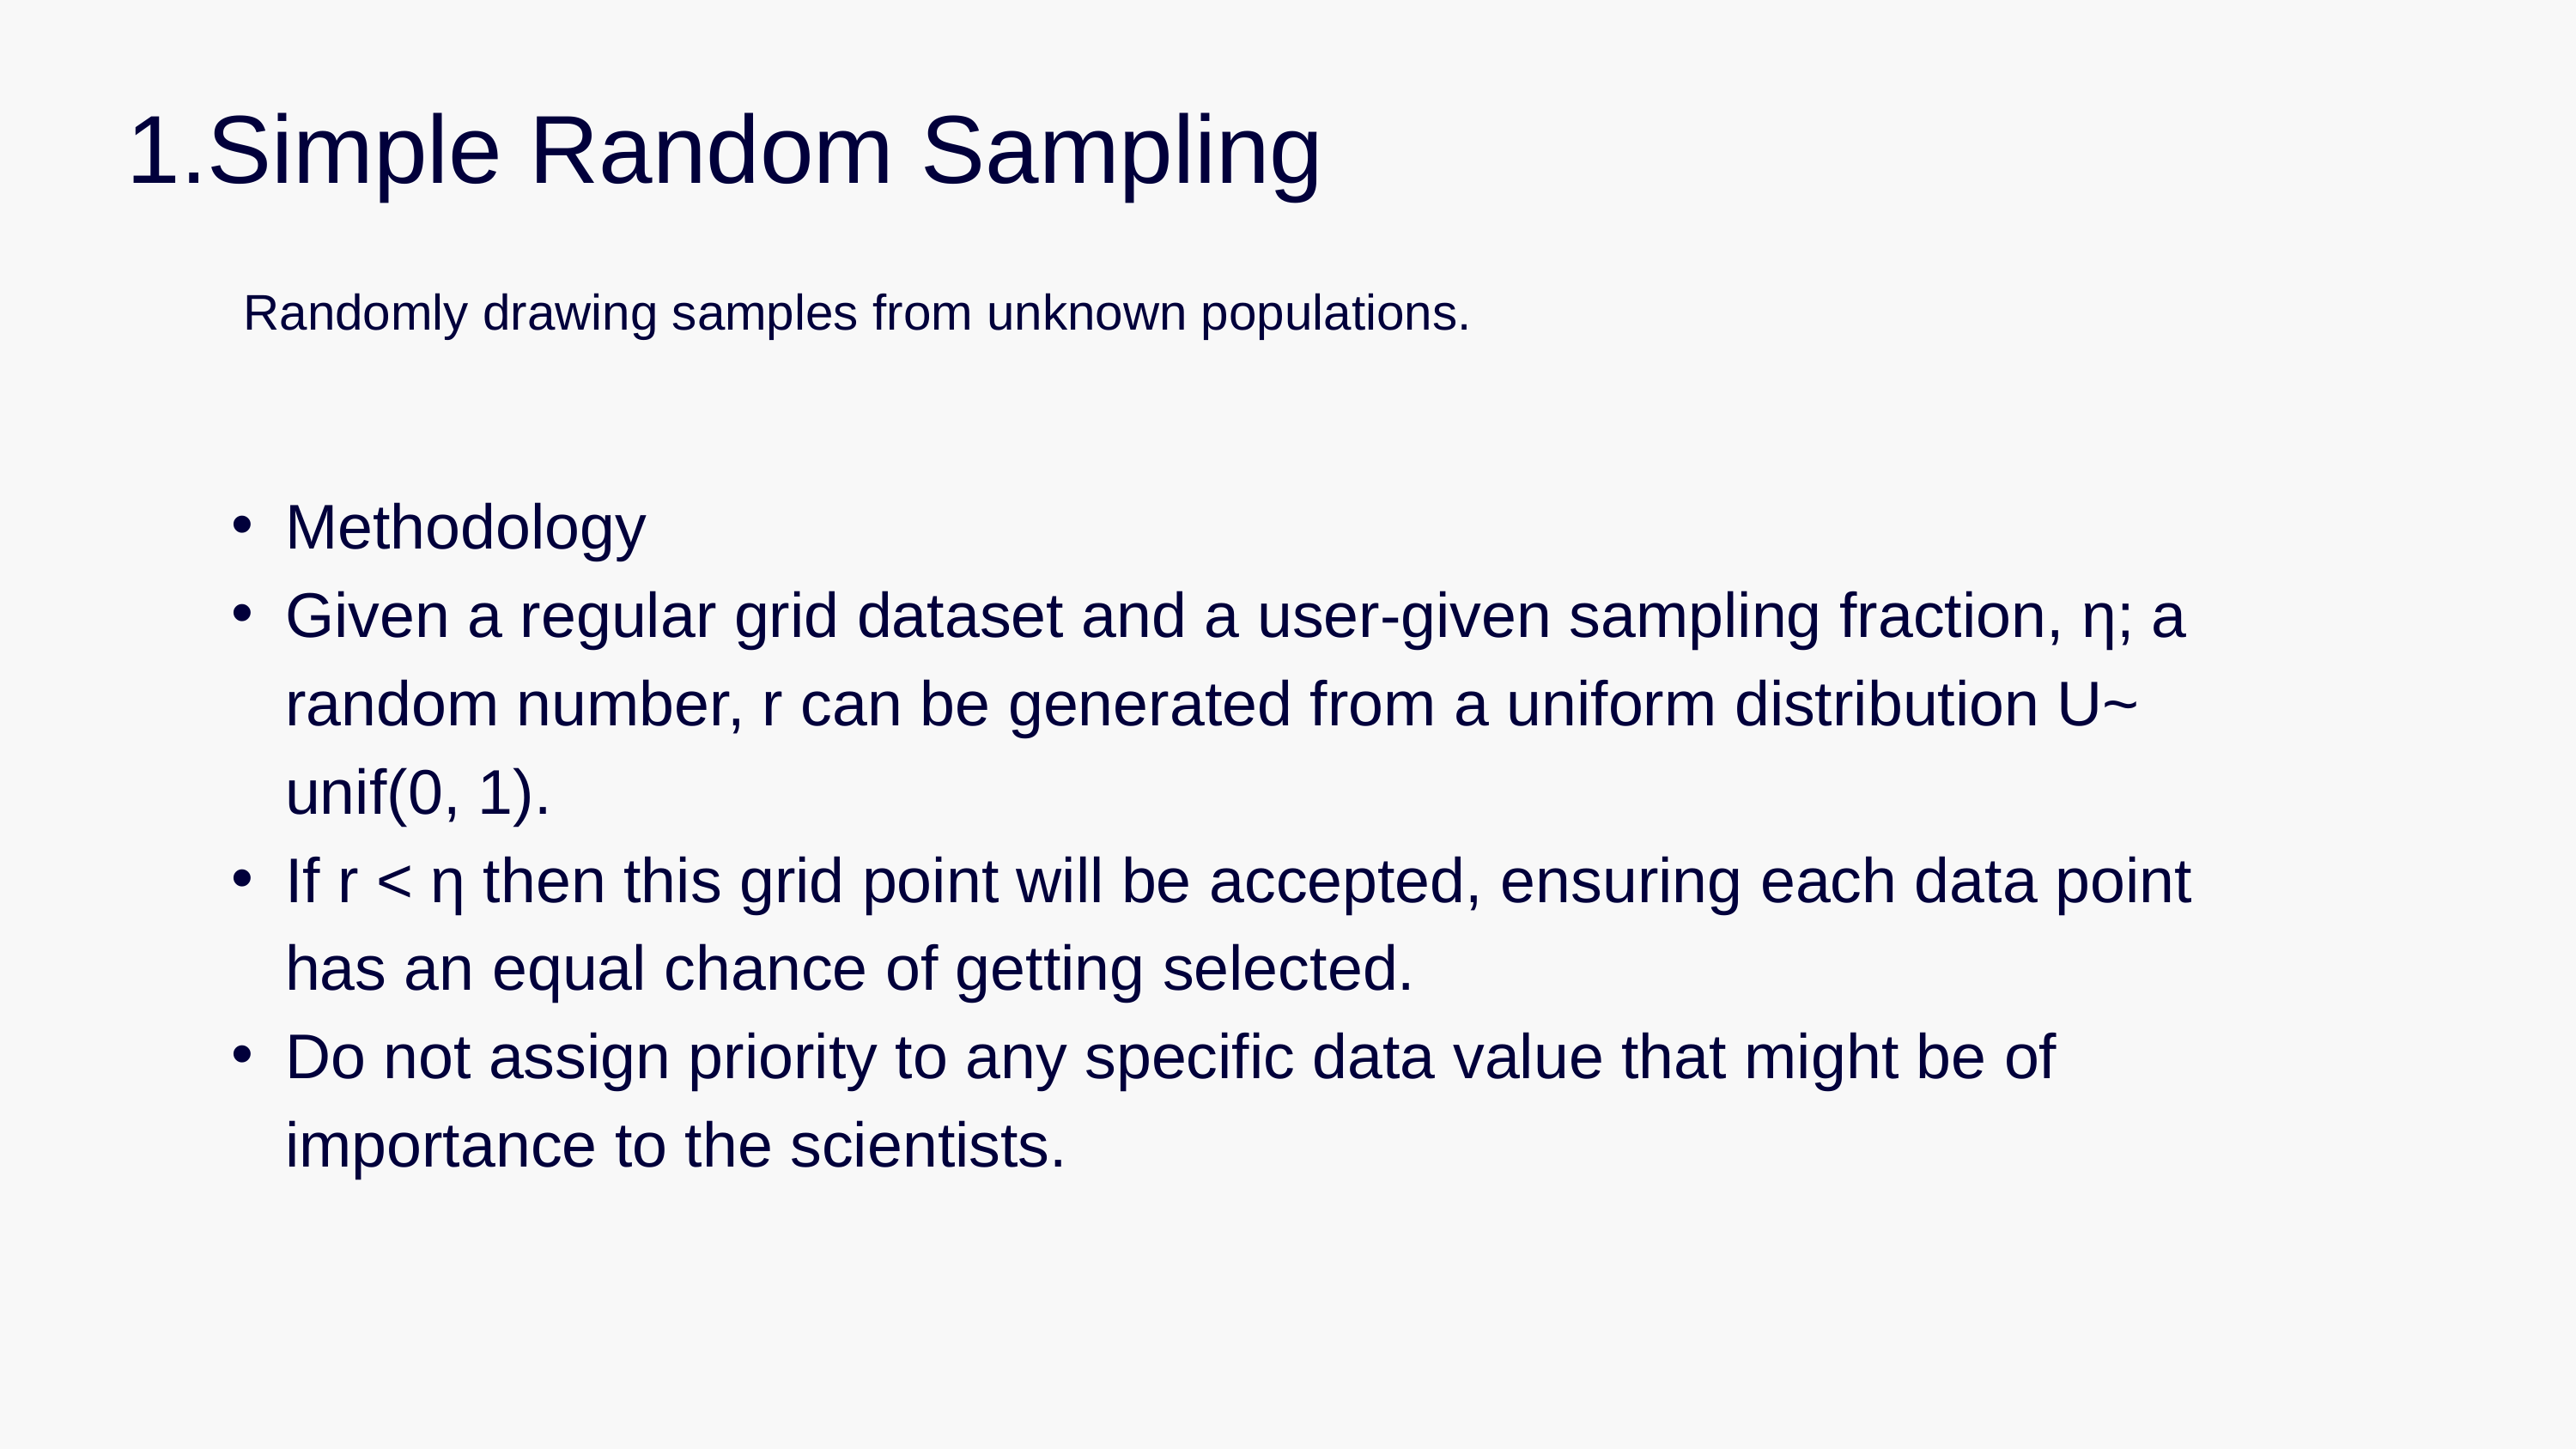

1.Simple Random Sampling
Randomly drawing samples from unknown populations.
Methodology
Given a regular grid dataset and a user-given sampling fraction, η; a random number, r can be generated from a uniform distribution U~ unif(0, 1).
If r < η then this grid point will be accepted, ensuring each data point has an equal chance of getting selected.
Do not assign priority to any specific data value that might be of importance to the scientists.